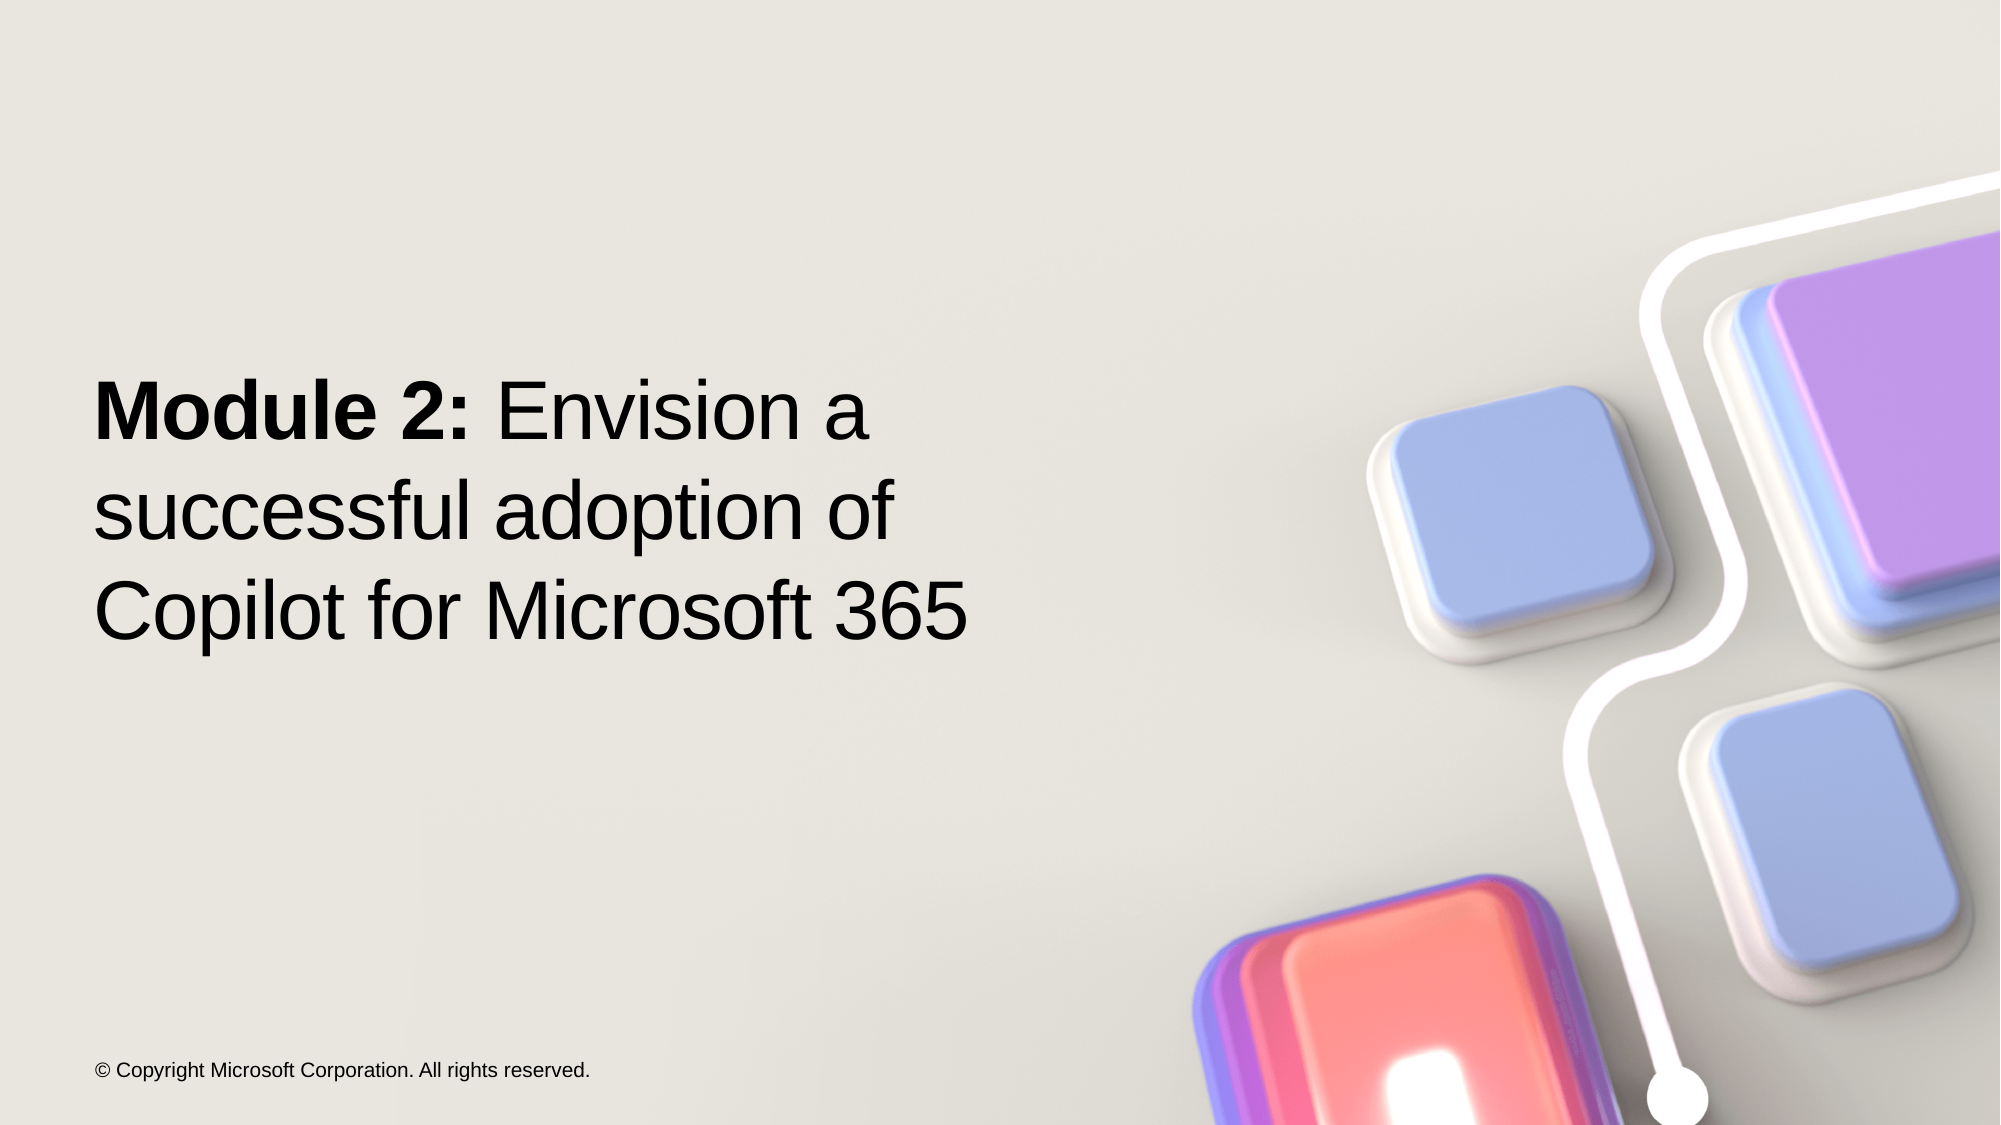

# Module 2: Envision a successful adoption of Copilot for Microsoft 365
© Copyright Microsoft Corporation. All rights reserved.